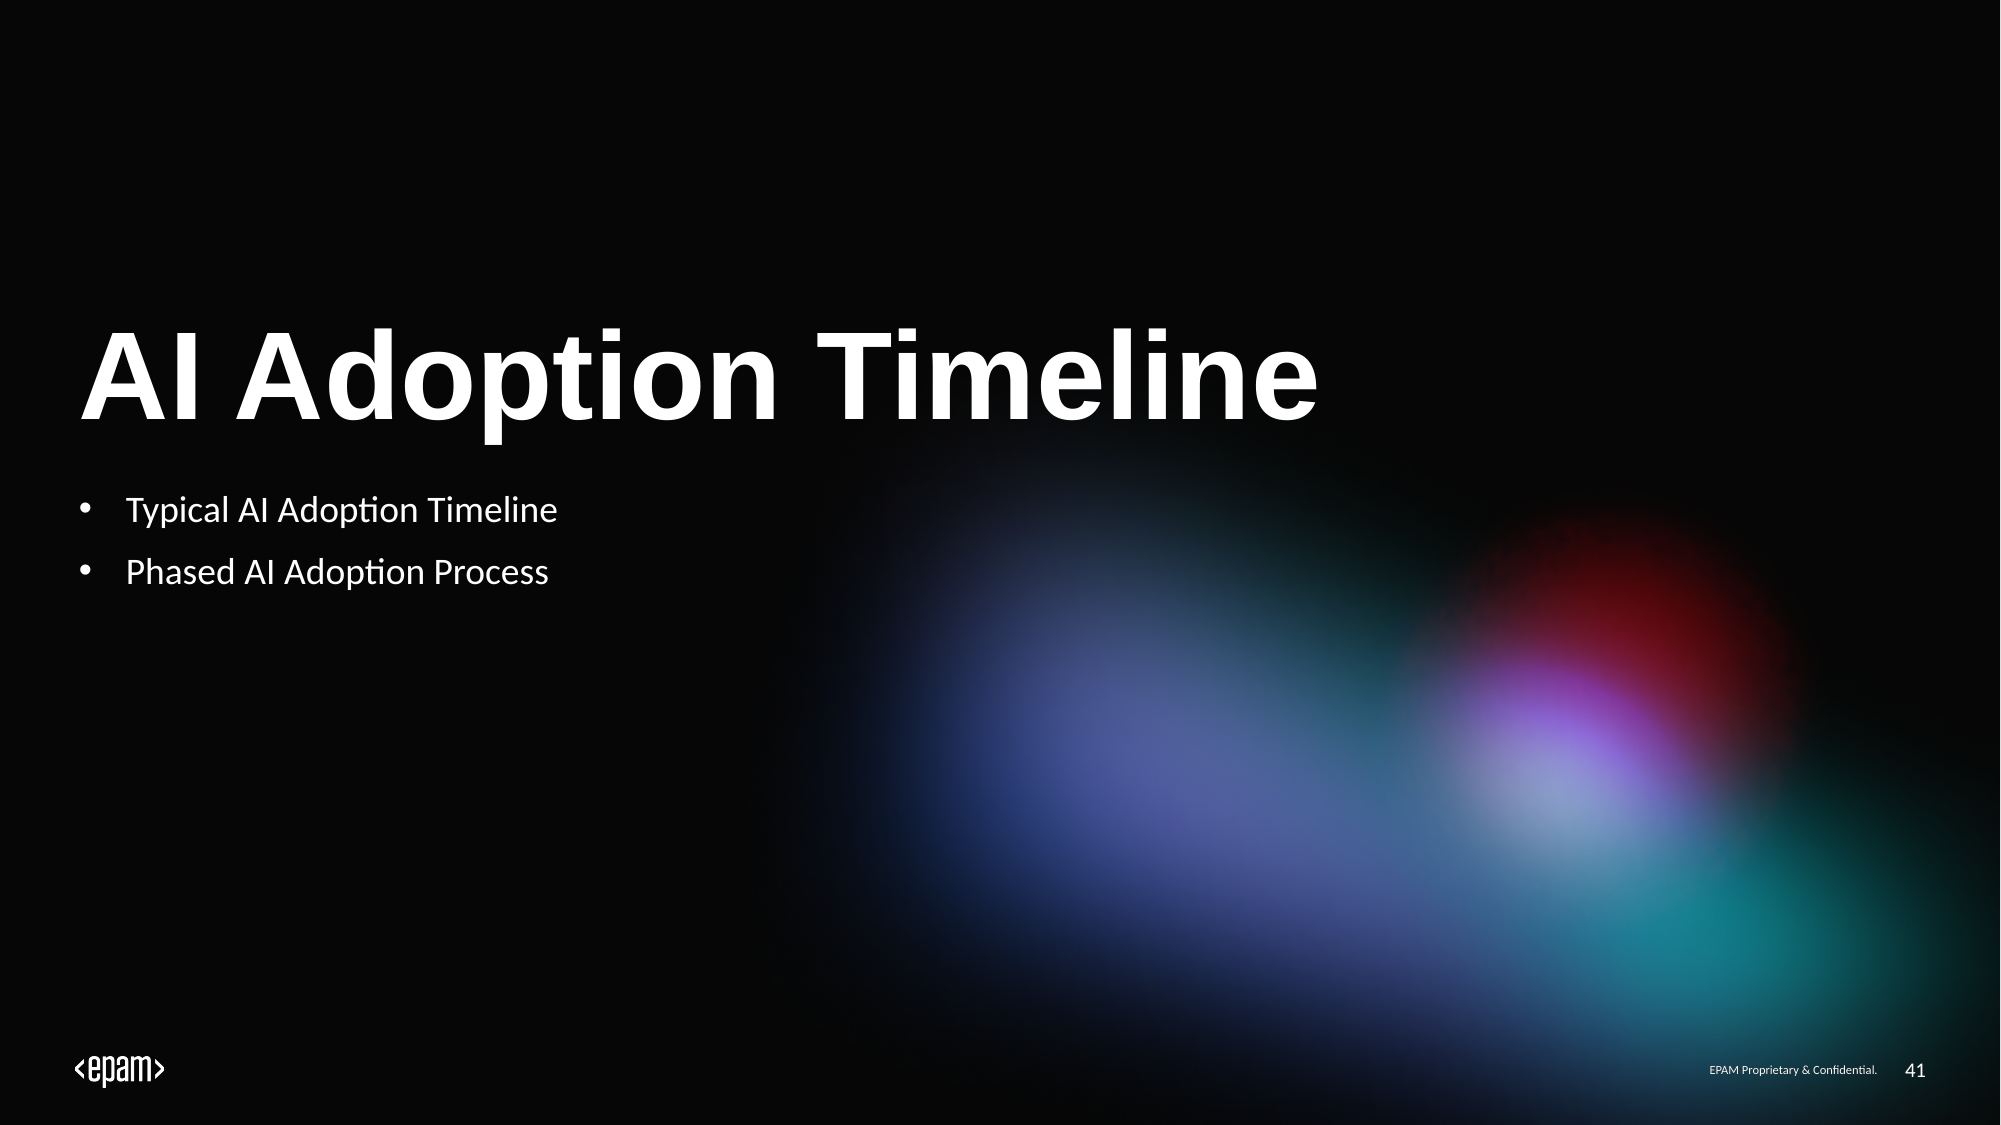

# AI Adoption Timeline
Typical AI Adoption Timeline
Phased AI Adoption Process